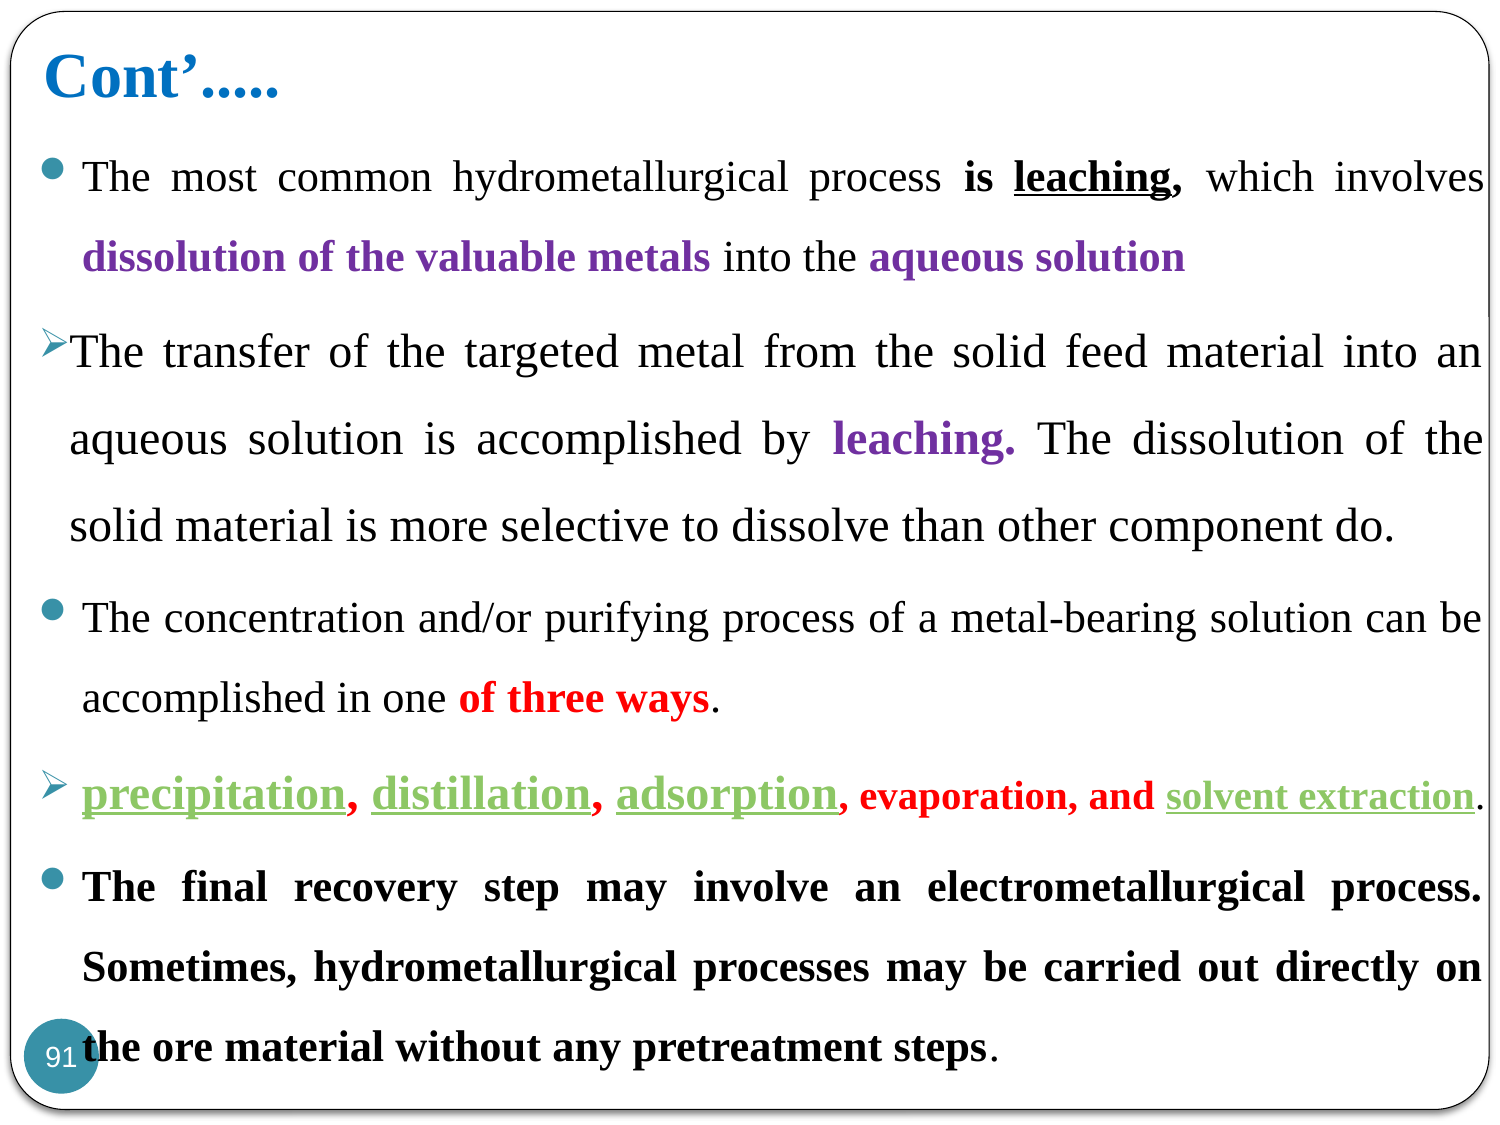

# Cont’.....
The most common hydrometallurgical process is leaching, which involves dissolution of the valuable metals into the aqueous solution
The transfer of the targeted metal from the solid feed material into an aqueous solution is accomplished by leaching. The dissolution of the solid material is more selective to dissolve than other component do.
The concentration and/or purifying process of a metal-bearing solution can be accomplished in one of three ways.
precipitation, distillation, adsorption, evaporation, and solvent extraction.
The final recovery step may involve an electrometallurgical process. Sometimes, hydrometallurgical processes may be carried out directly on the ore material without any pretreatment steps.

91